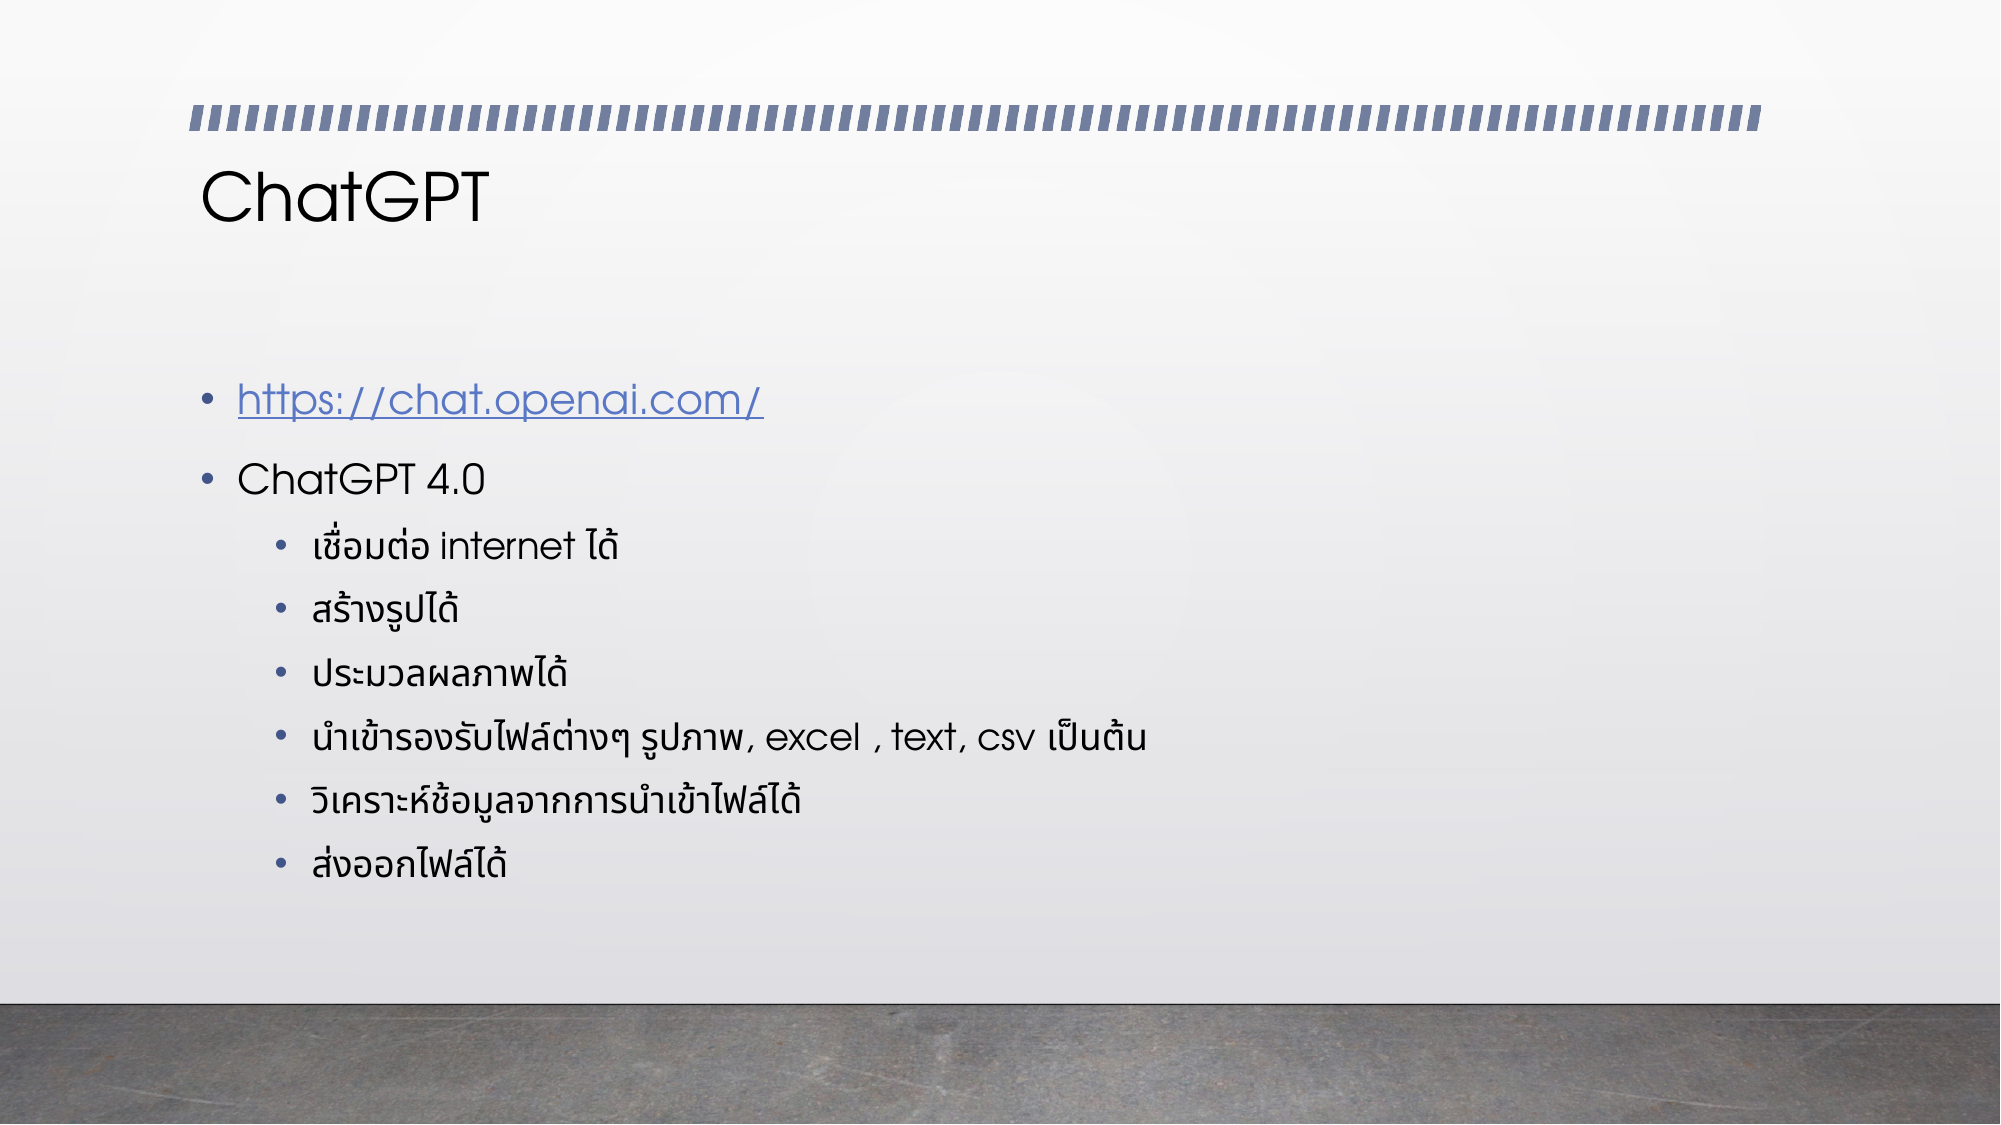

# ChatGPT
https://chat.openai.com/
ChatGPT 4.0
เชื่อมต่อ internet ได้
สร้างรูปได้
ประมวลผลภาพได้
นำเข้ารองรับไฟล์ต่างๆ รูปภาพ, excel , text, csv เป็นต้น
วิเคราะห์ช้อมูลจากการนำเข้าไฟล์ได้
ส่งออกไฟล์ได้